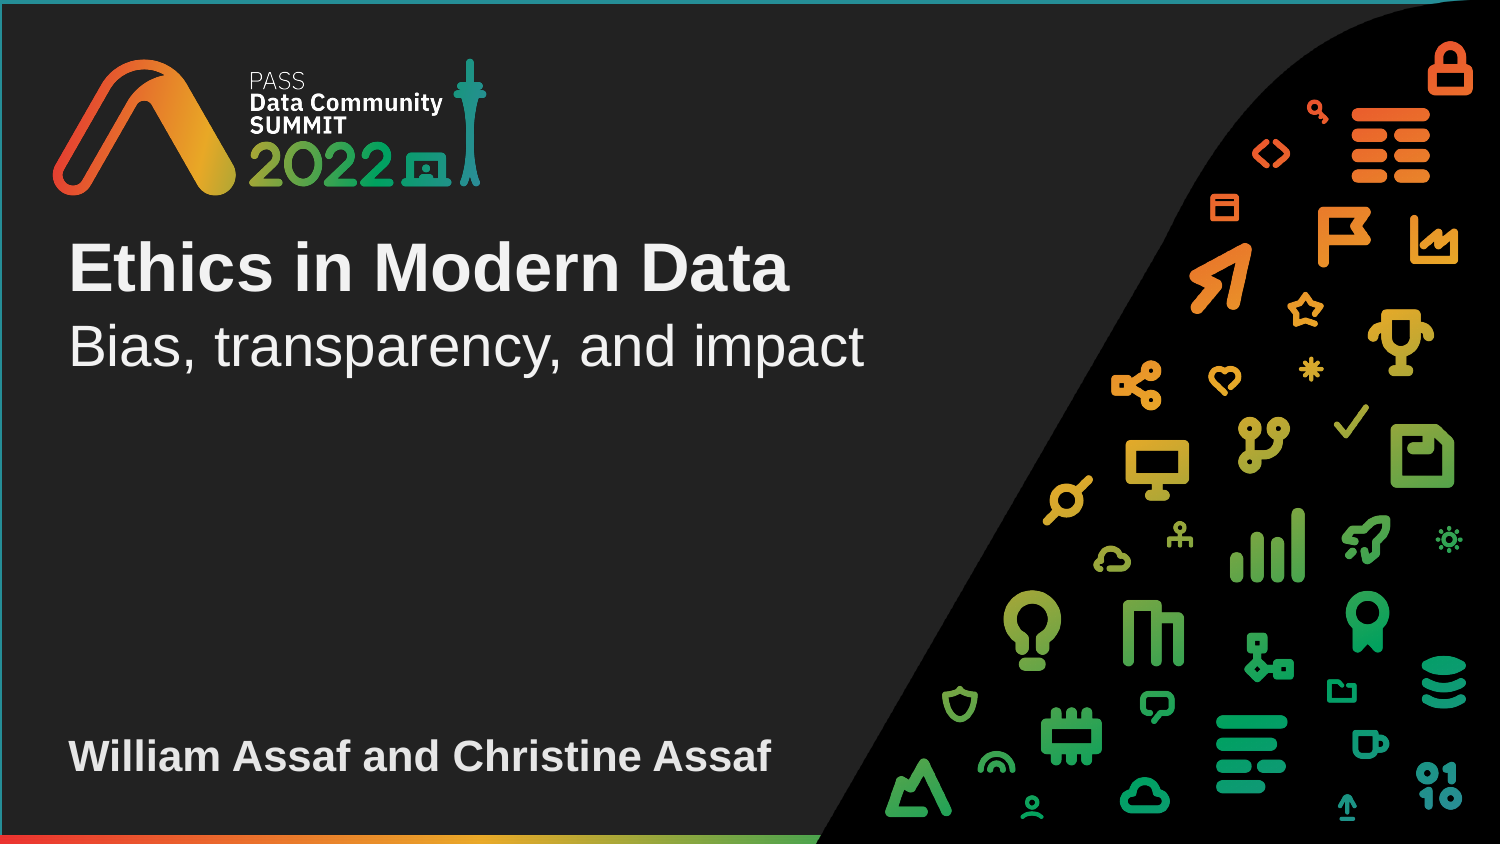

# Ethics in Modern Data Bias, transparency, and impact
William Assaf and Christine Assaf